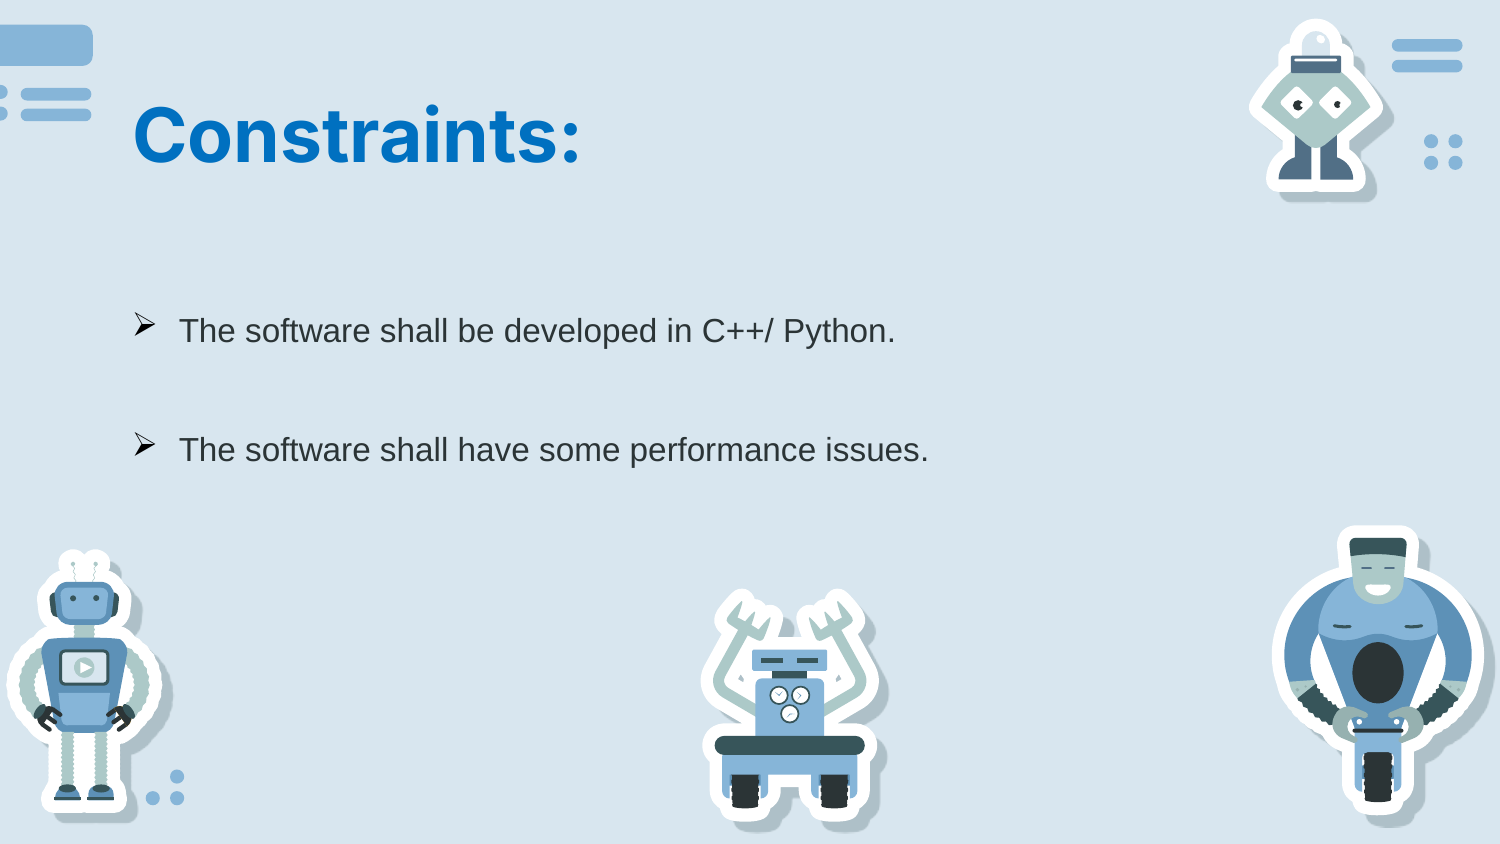

# Constraints:
The software shall be developed in C++/ Python.

The software shall have some performance issues.